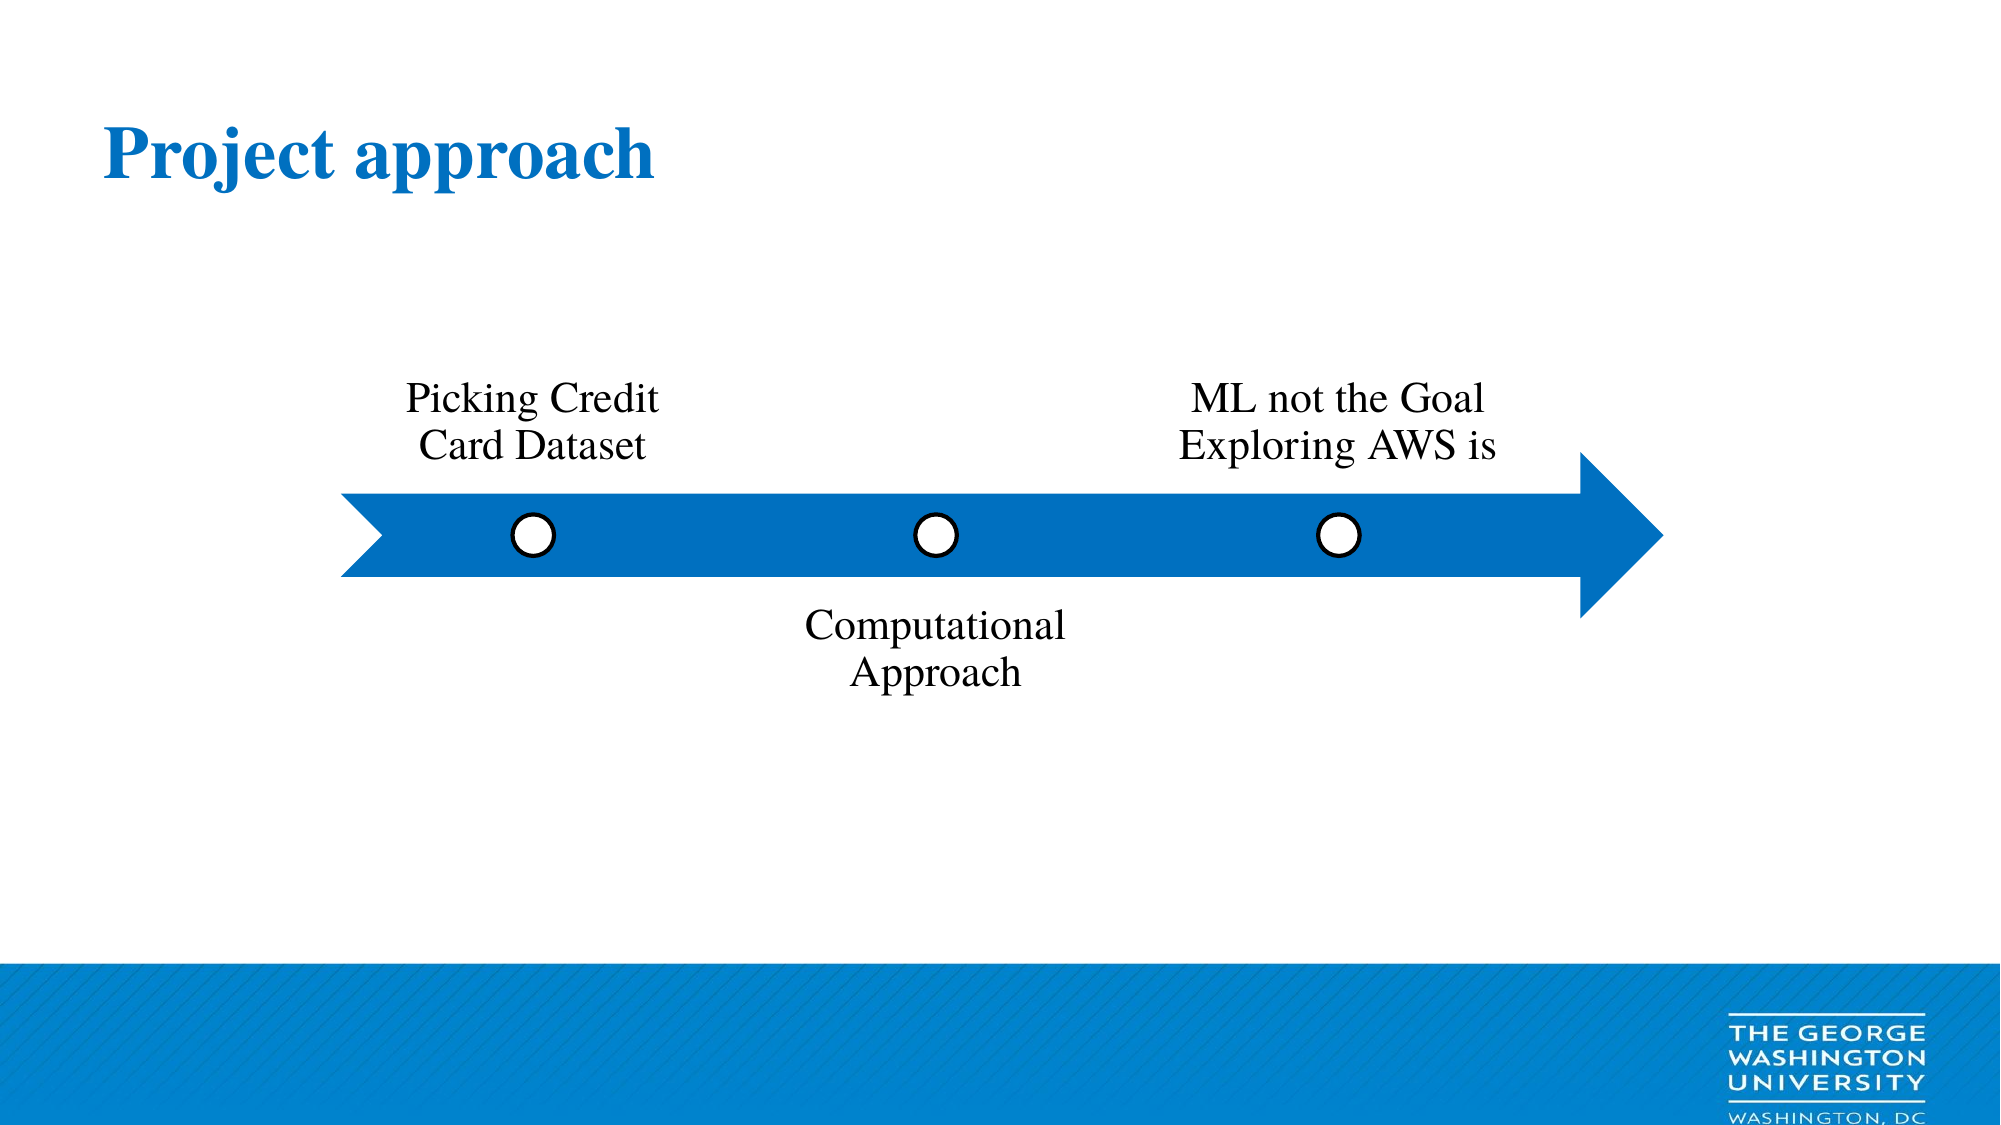

Project approach
Picking Credit Card Dataset
Computational Approach
ML not the Goal Exploring AWS is